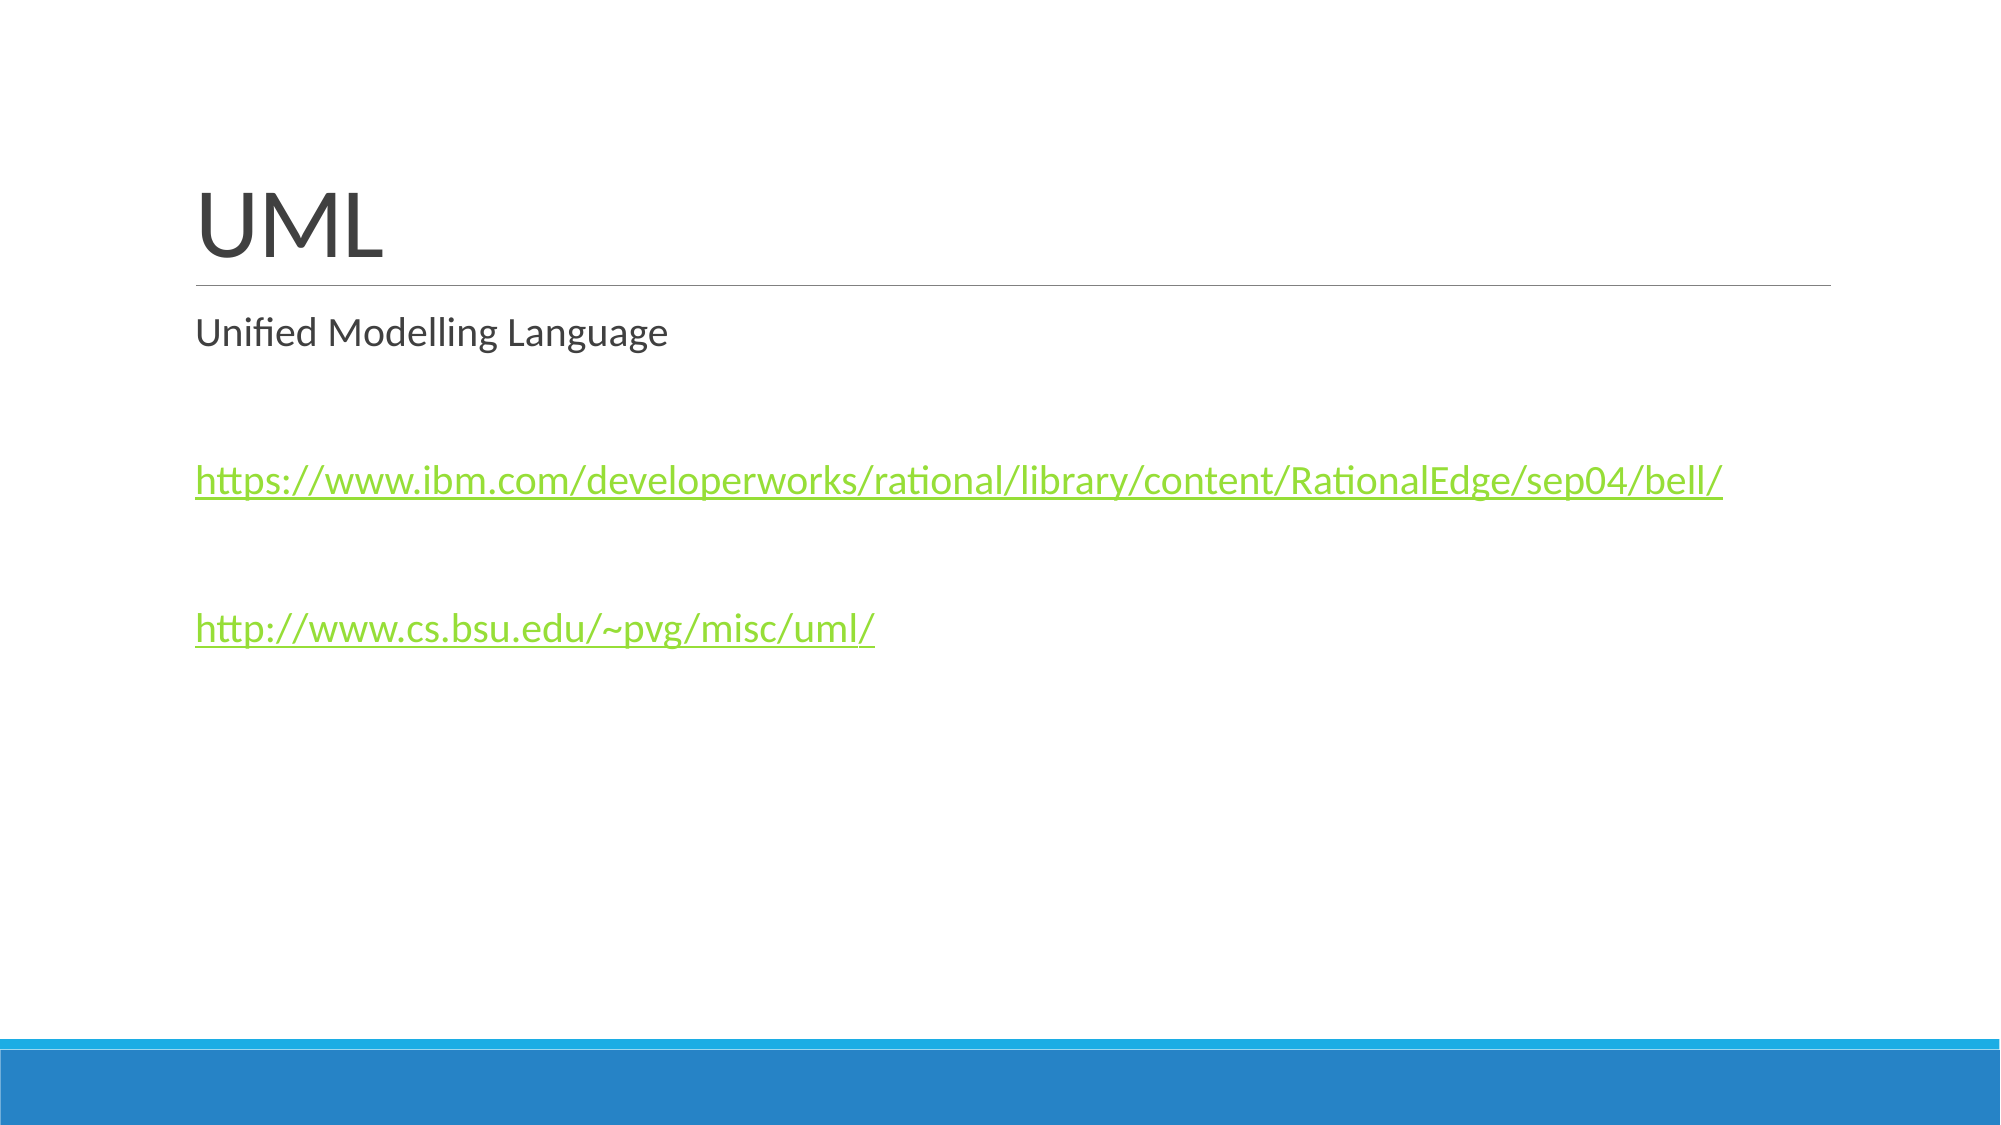

# UML
Unified Modelling Language

https://www.ibm.com/developerworks/rational/library/content/RationalEdge/sep04/bell/

http://www.cs.bsu.edu/~pvg/misc/uml/